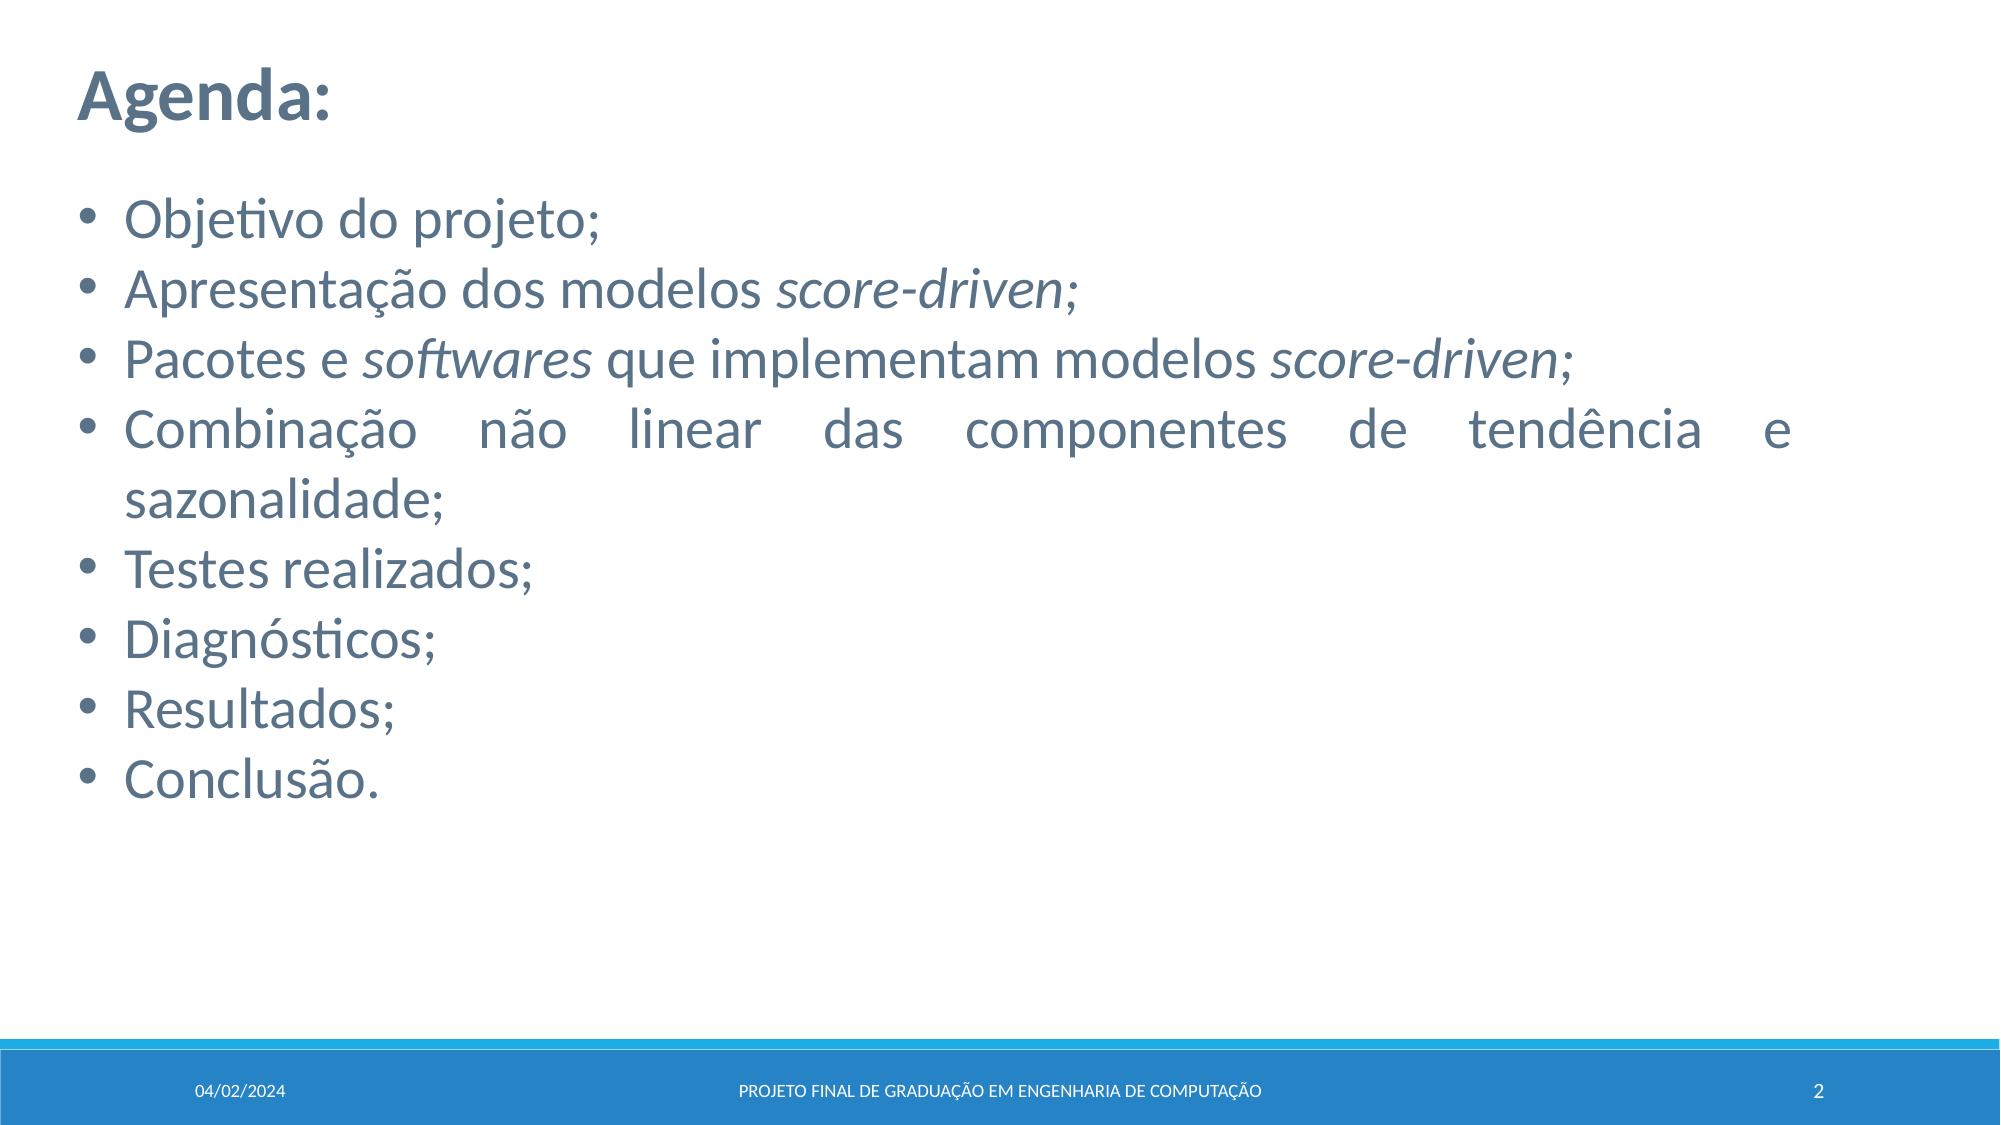

Agenda:

Objetivo do projeto;
Apresentação dos modelos score-driven;
Pacotes e softwares que implementam modelos score-driven;
Combinação não linear das componentes de tendência e sazonalidade;
Testes realizados;
Diagnósticos;
Resultados;
Conclusão.
04/02/2024
Projeto Final de Graduação em Engenharia de computação
2